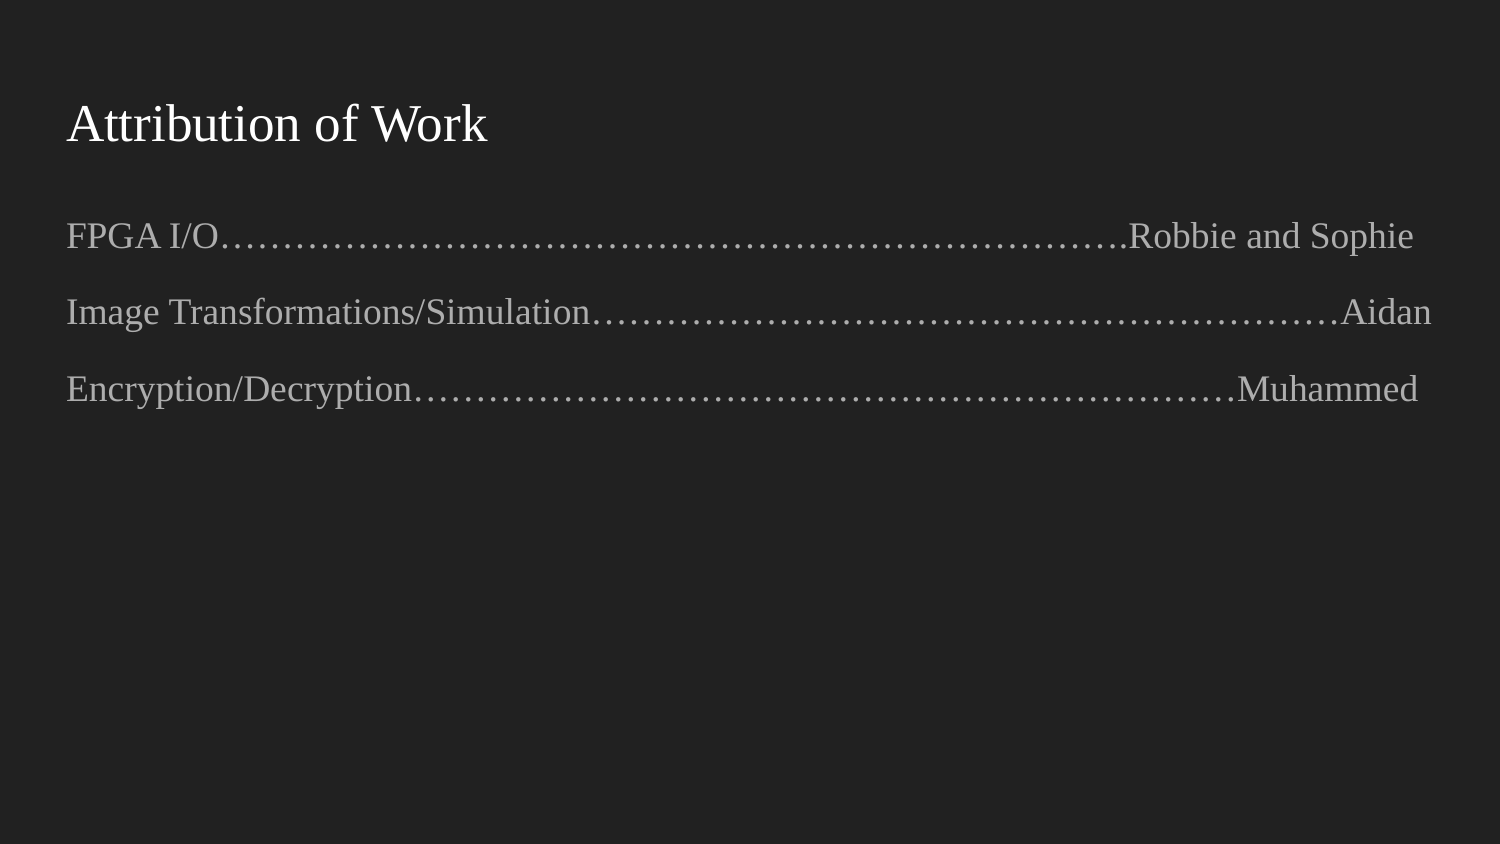

# Attribution of Work
FPGA I/O……………………………………………………………….Robbie and Sophie
Image Transformations/Simulation……………………………………………………Aidan
Encryption/Decryption…………………………………………………………Muhammed